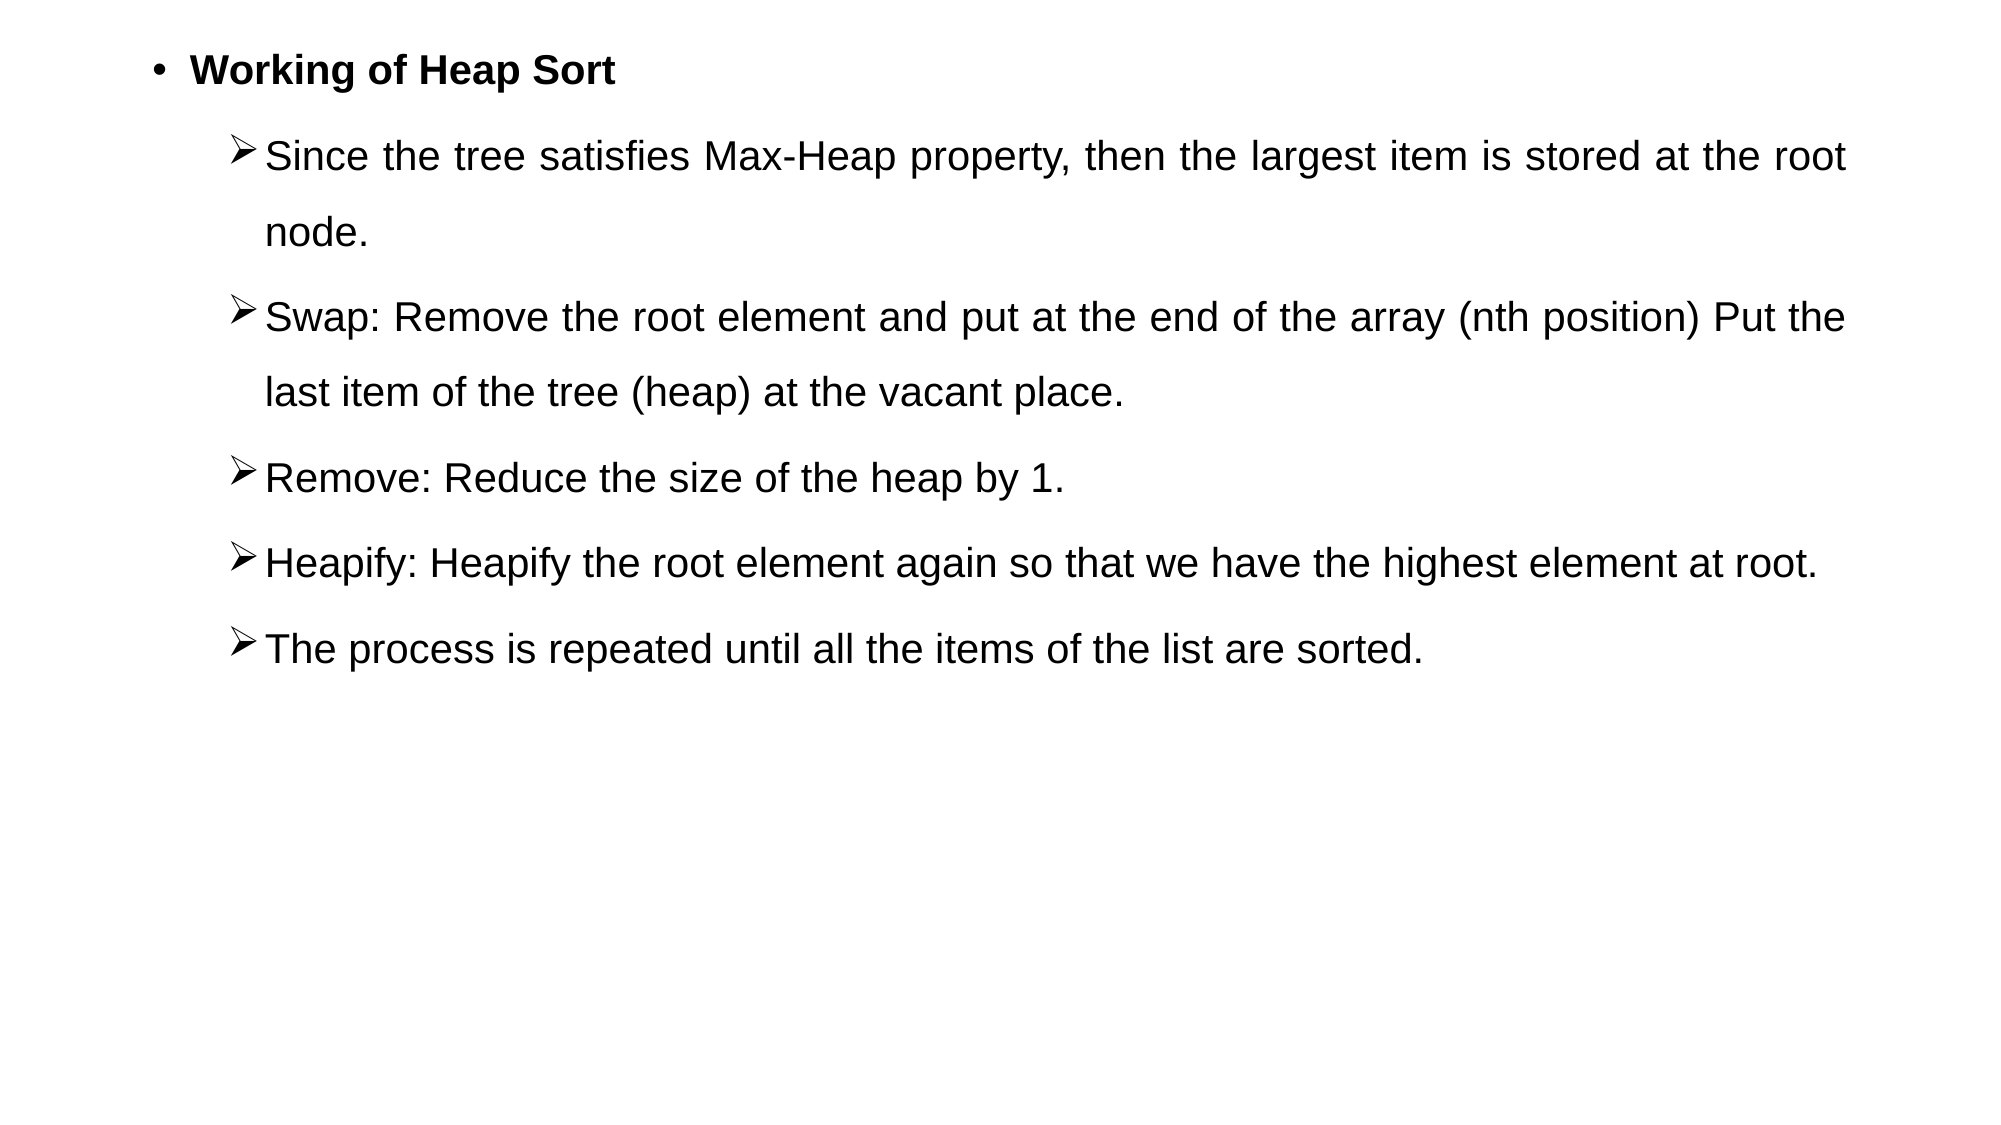

Working of Heap Sort
Since the tree satisfies Max-Heap property, then the largest item is stored at the root node.
Swap: Remove the root element and put at the end of the array (nth position) Put the last item of the tree (heap) at the vacant place.
Remove: Reduce the size of the heap by 1.
Heapify: Heapify the root element again so that we have the highest element at root.
The process is repeated until all the items of the list are sorted.